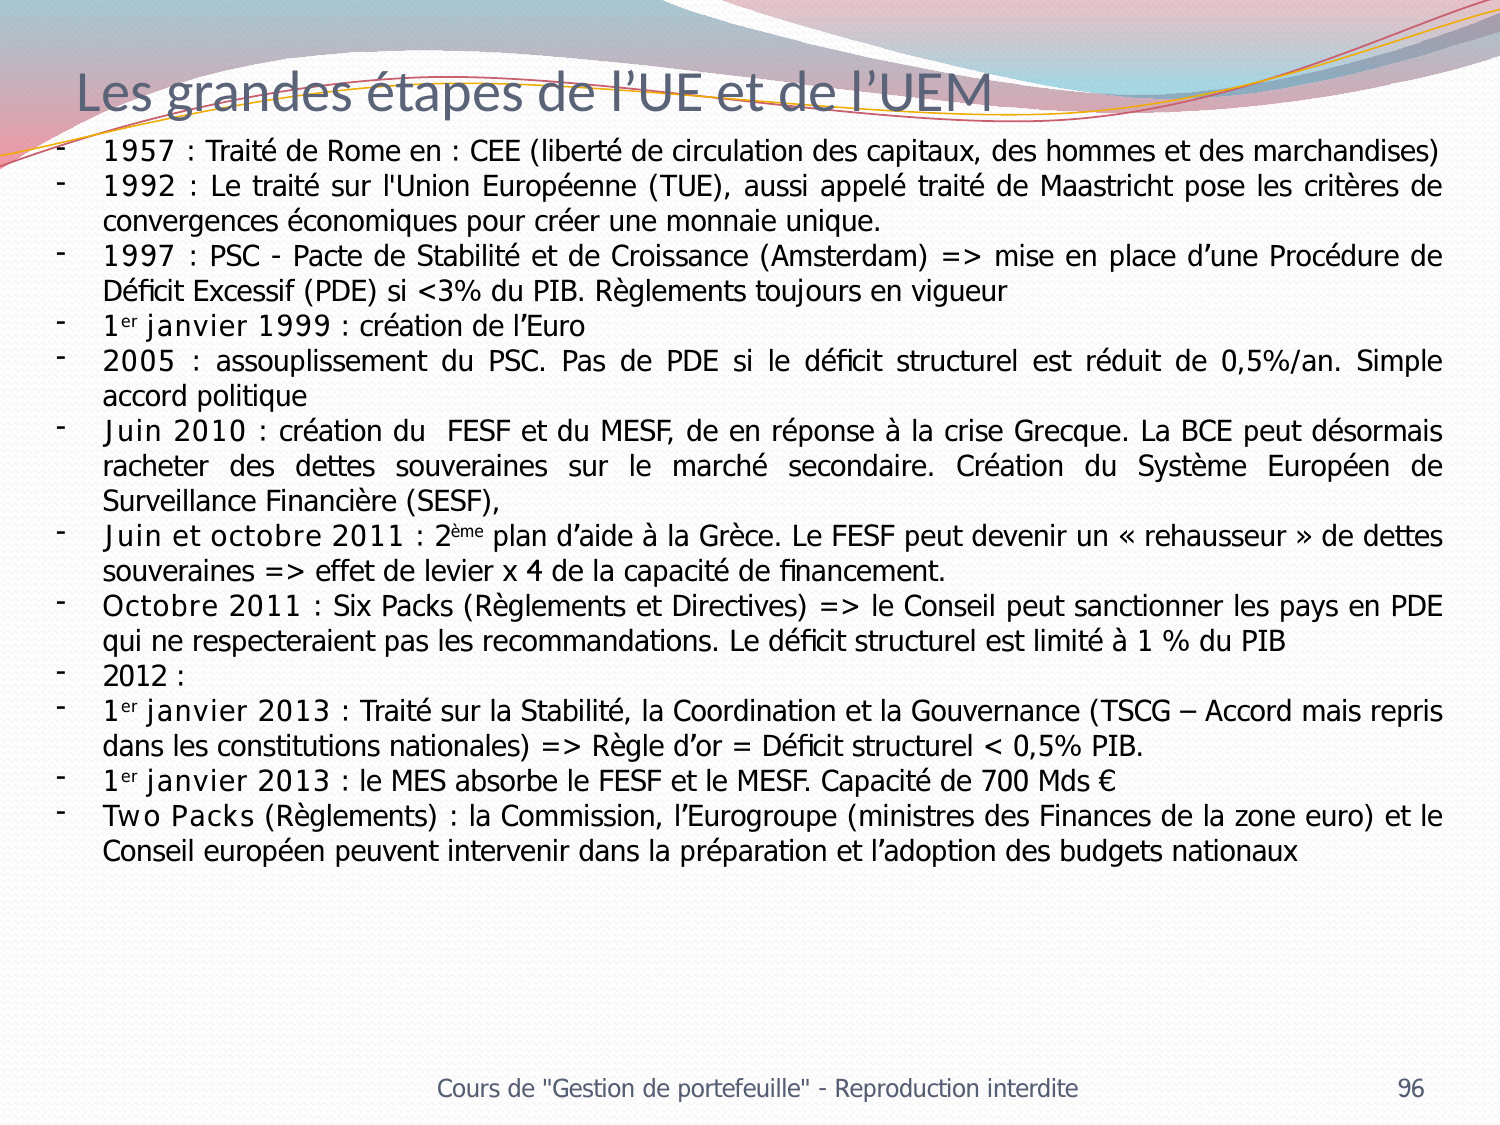

# Les grandes étapes de l’UE et de l’UEM
1957 : Traité de Rome en : CEE (liberté de circulation des capitaux, des hommes et des marchandises)
1992 : Le traité sur l'Union Européenne (TUE), aussi appelé traité de Maastricht pose les critères de convergences économiques pour créer une monnaie unique.
1997 : PSC - Pacte de Stabilité et de Croissance (Amsterdam) => mise en place d’une Procédure de Déficit Excessif (PDE) si <3% du PIB. Règlements toujours en vigueur
1er janvier 1999 : création de l’Euro
2005 : assouplissement du PSC. Pas de PDE si le déficit structurel est réduit de 0,5%/an. Simple accord politique
Juin 2010 : création du  FESF et du MESF, de en réponse à la crise Grecque. La BCE peut désormais racheter des dettes souveraines sur le marché secondaire. Création du Système Européen de Surveillance Financière (SESF),
Juin et octobre 2011 : 2ème plan d’aide à la Grèce. Le FESF peut devenir un « rehausseur » de dettes souveraines => effet de levier x 4 de la capacité de financement.
Octobre 2011 : Six Packs (Règlements et Directives) => le Conseil peut sanctionner les pays en PDE qui ne respecteraient pas les recommandations. Le déficit structurel est limité à 1 % du PIB
2012 :
1er janvier 2013 : Traité sur la Stabilité, la Coordination et la Gouvernance (TSCG – Accord mais repris dans les constitutions nationales) => Règle d’or = Déficit structurel < 0,5% PIB.
1er janvier 2013 : le MES absorbe le FESF et le MESF. Capacité de 700 Mds €
Two Packs (Règlements) : la Commission, l’Eurogroupe (ministres des Finances de la zone euro) et le Conseil européen peuvent intervenir dans la préparation et l’adoption des budgets nationaux

96
Cours de "Gestion de portefeuille" - Reproduction interdite